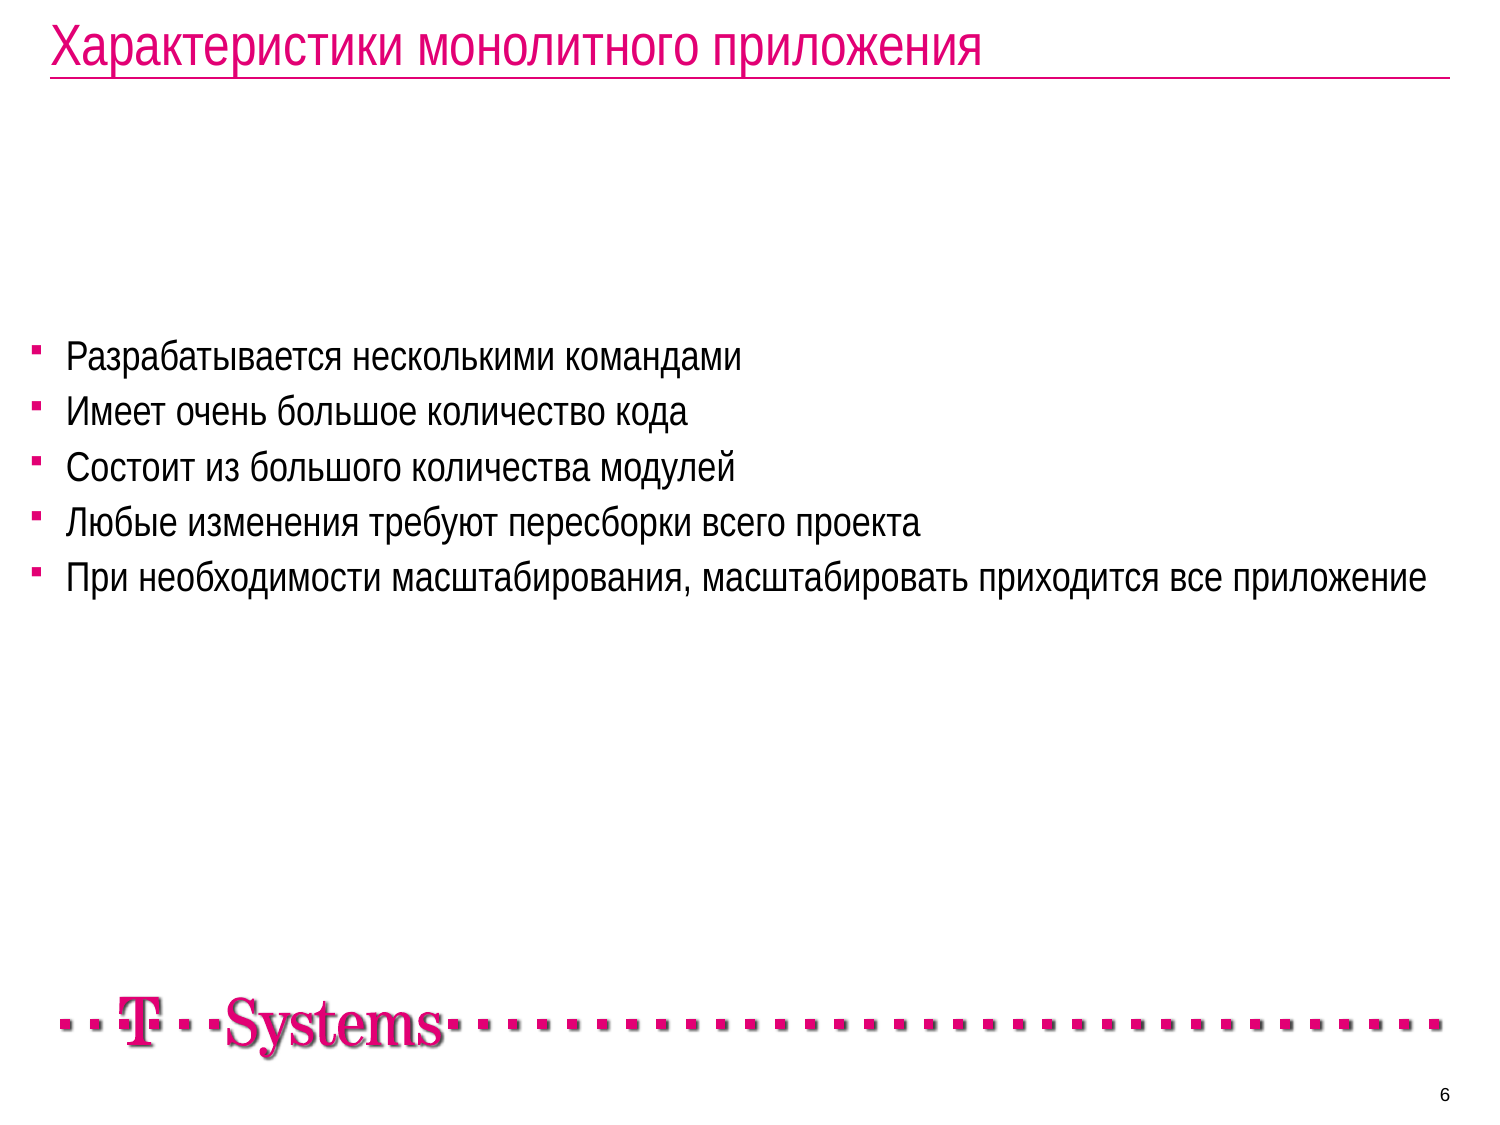

# Характеристики монолитного приложения

Разрабатывается несколькими командами
Имеет очень большое количество кода
Состоит из большого количества модулей
Любые изменения требуют пересборки всего проекта
При необходимости масштабирования, масштабировать приходится все приложение

6